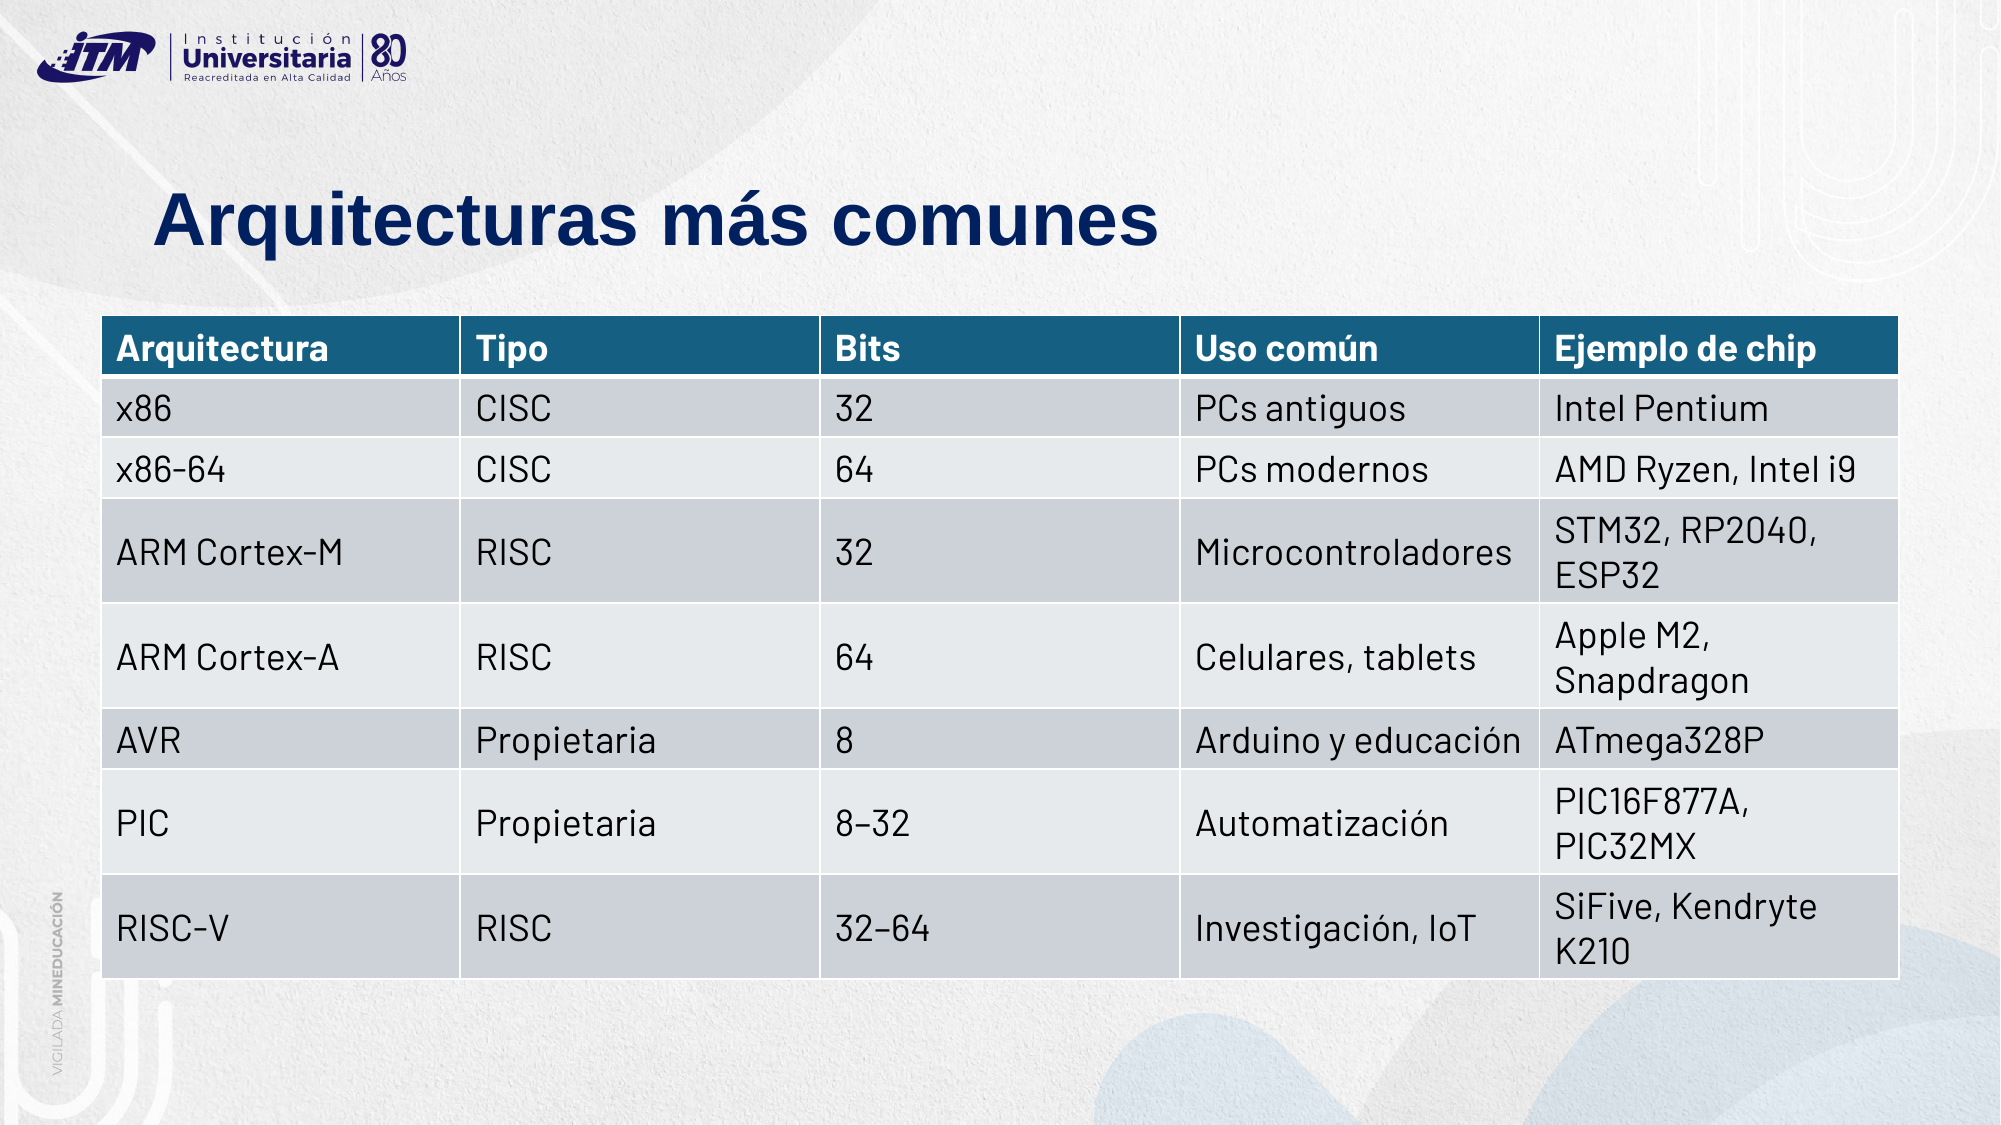

# Arquitecturas más comunes
| Arquitectura | Tipo | Bits | Uso común | Ejemplo de chip |
| --- | --- | --- | --- | --- |
| x86 | CISC | 32 | PCs antiguos | Intel Pentium |
| x86-64 | CISC | 64 | PCs modernos | AMD Ryzen, Intel i9 |
| ARM Cortex-M | RISC | 32 | Microcontroladores | STM32, RP2040, ESP32 |
| ARM Cortex-A | RISC | 64 | Celulares, tablets | Apple M2, Snapdragon |
| AVR | Propietaria | 8 | Arduino y educación | ATmega328P |
| PIC | Propietaria | 8–32 | Automatización | PIC16F877A, PIC32MX |
| RISC-V | RISC | 32–64 | Investigación, IoT | SiFive, Kendryte K210 |